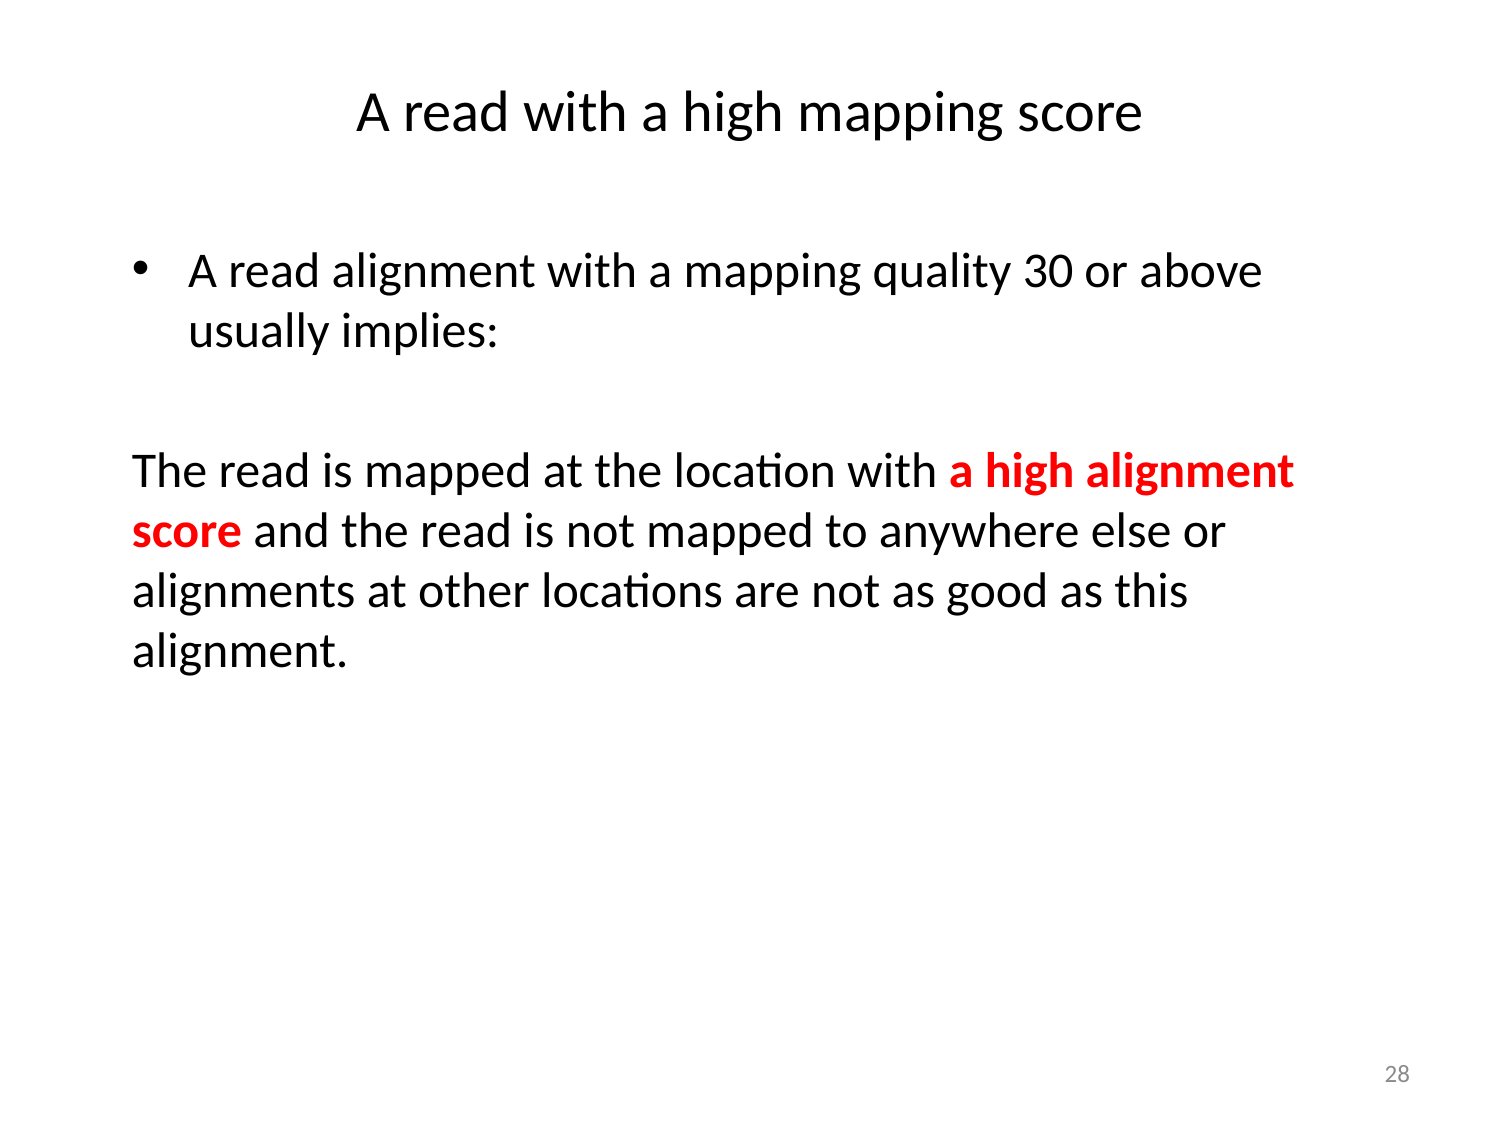

# A read with a high mapping score
A read alignment with a mapping quality 30 or above usually implies:

The read is mapped at the location with a high alignment score and the read is not mapped to anywhere else or alignments at other locations are not as good as this alignment.
28